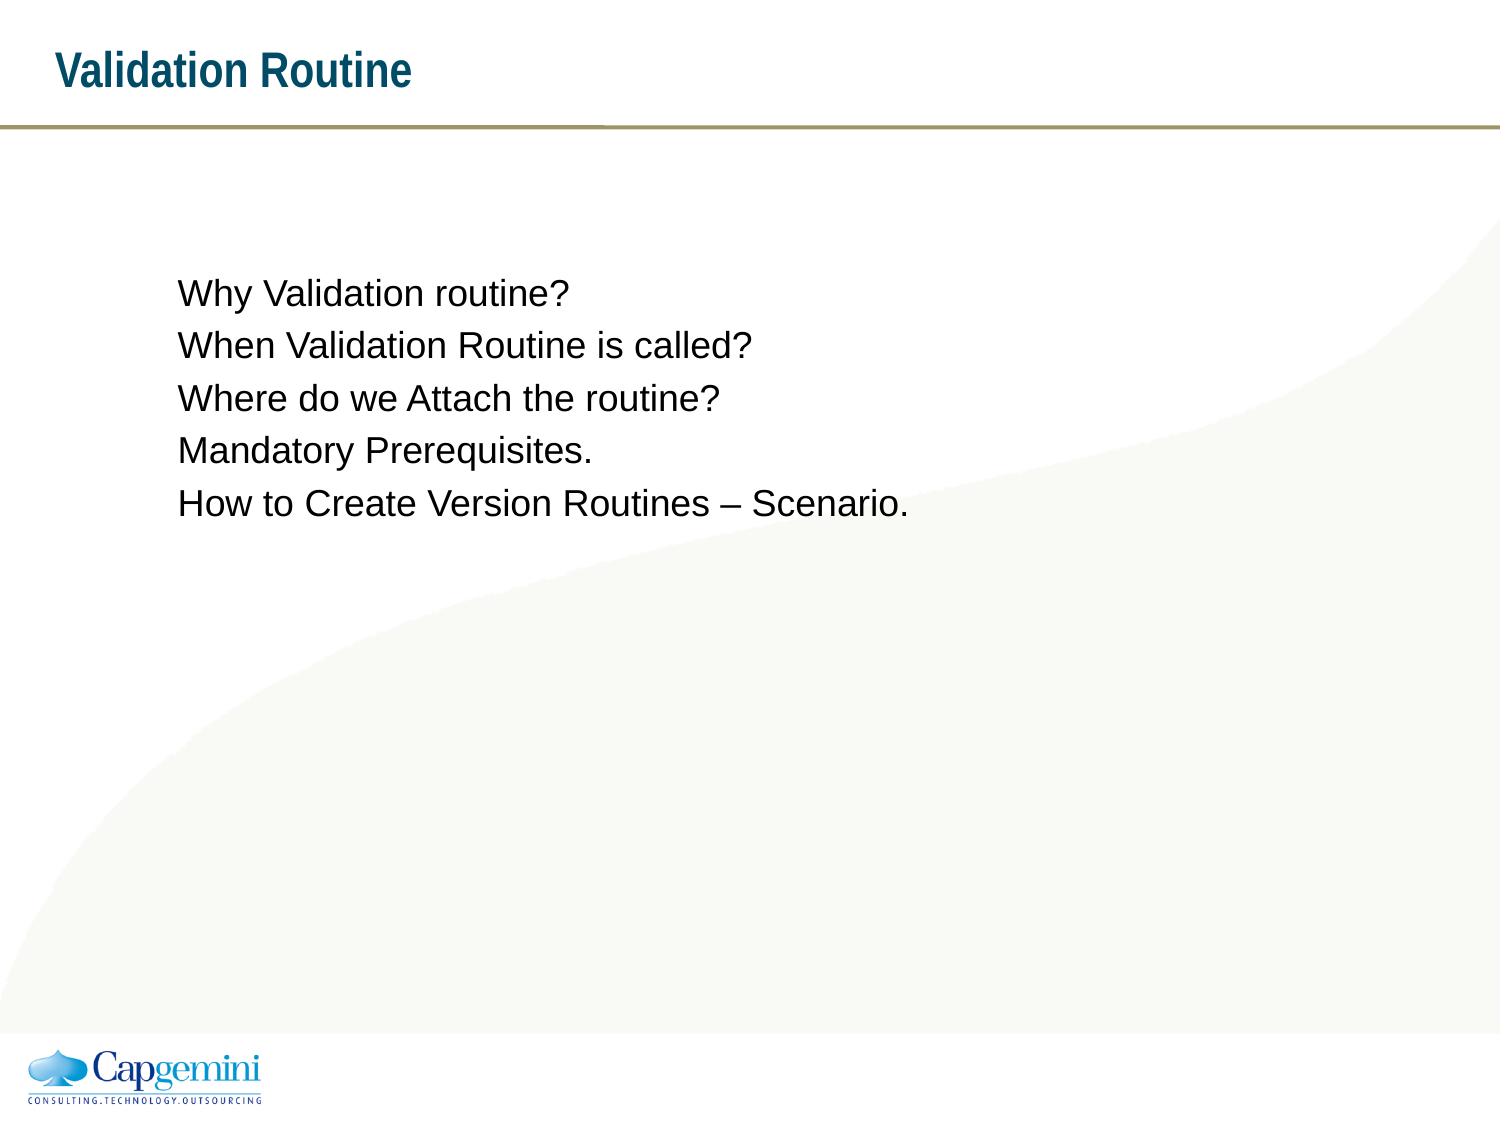

# Validation Routine
Why Validation routine?
When Validation Routine is called?
Where do we Attach the routine?
Mandatory Prerequisites.
How to Create Version Routines – Scenario.